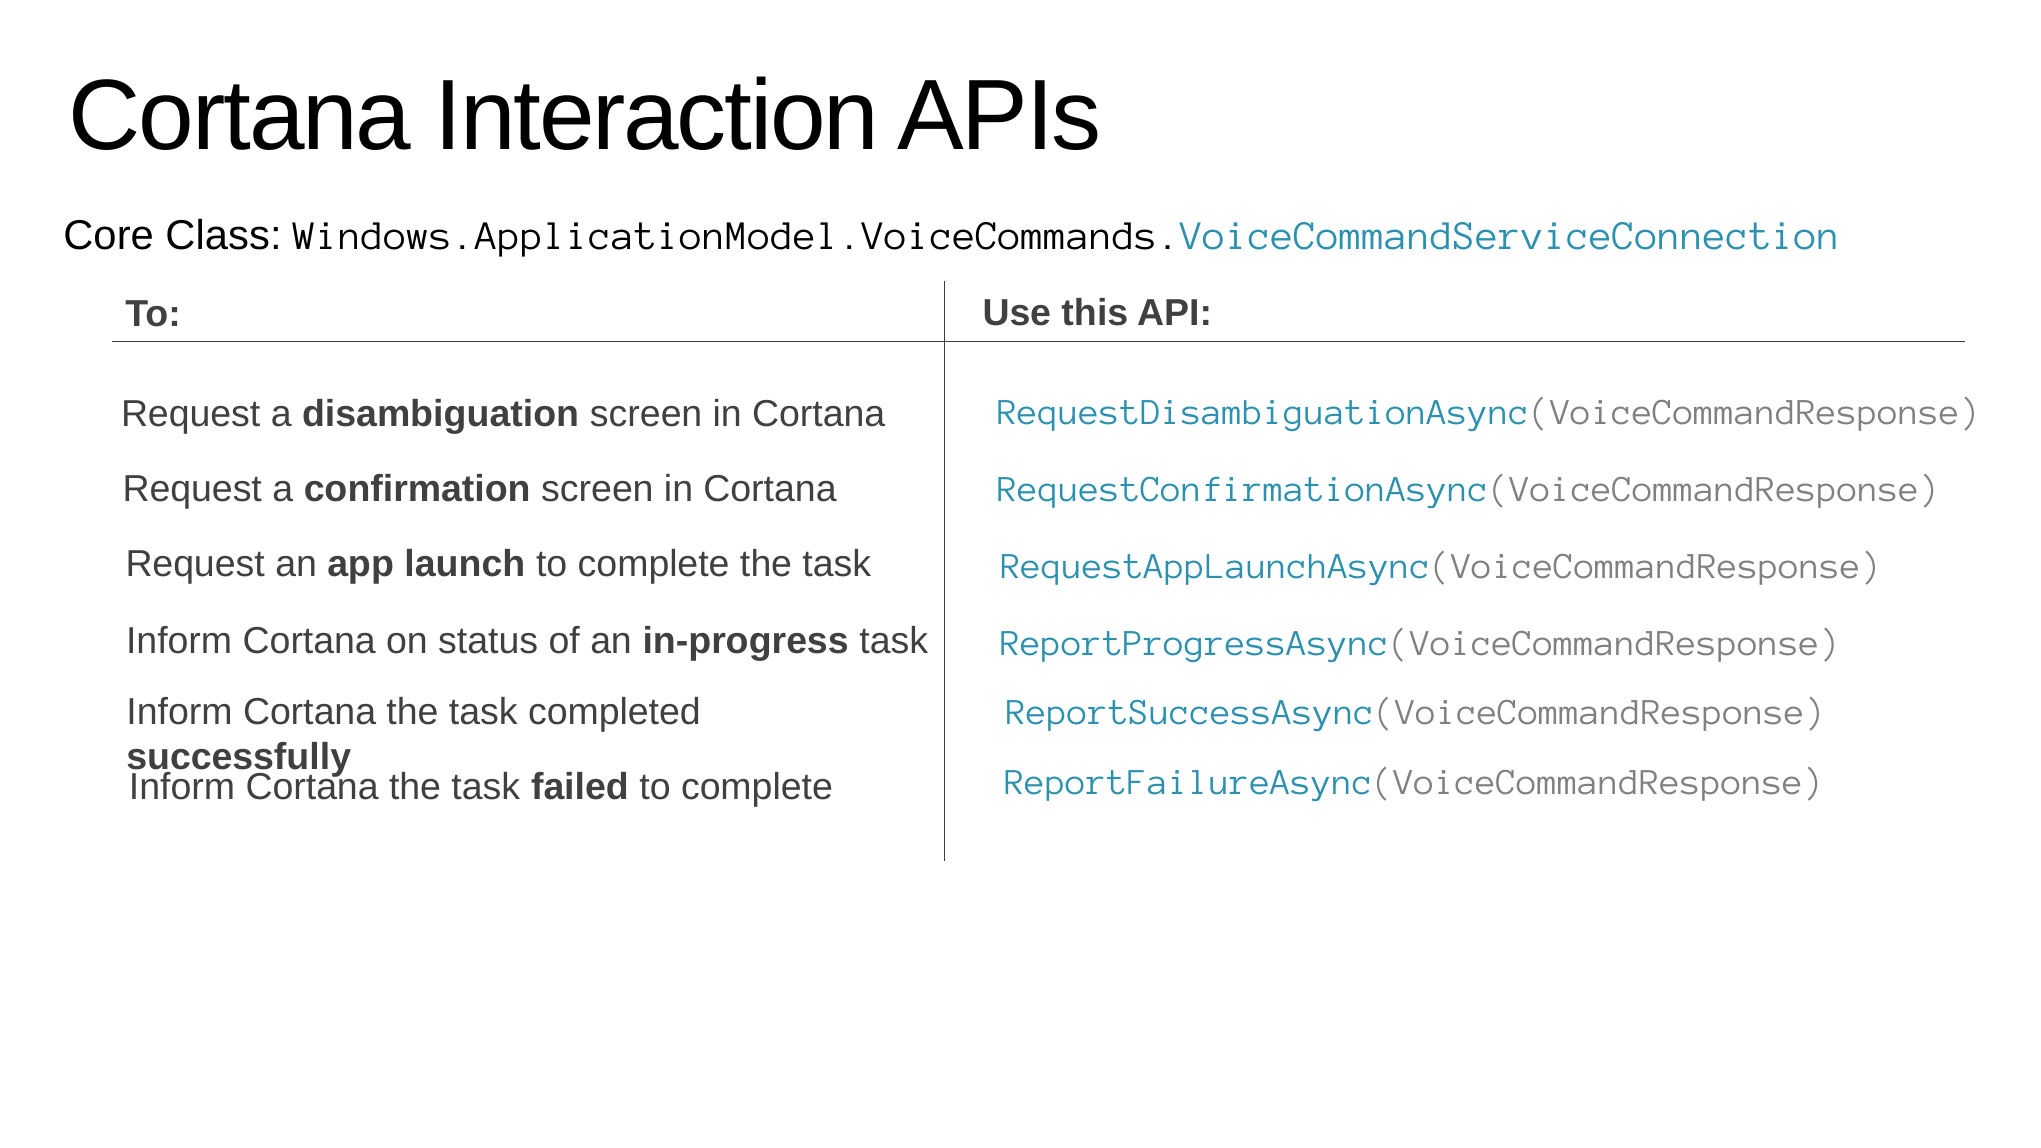

# Cortana Interaction APIs
Core Class: Windows.ApplicationModel.VoiceCommands.VoiceCommandServiceConnection

Use this API:
To:
RequestDisambiguationAsync(VoiceCommandResponse)
Request a disambiguation screen in Cortana
Request a confirmation screen in Cortana
RequestConfirmationAsync(VoiceCommandResponse)
Request an app launch to complete the task
RequestAppLaunchAsync(VoiceCommandResponse)
Inform Cortana on status of an in-progress task
ReportProgressAsync(VoiceCommandResponse)
Inform Cortana the task completed successfully
ReportSuccessAsync(VoiceCommandResponse)
ReportFailureAsync(VoiceCommandResponse)
Inform Cortana the task failed to complete